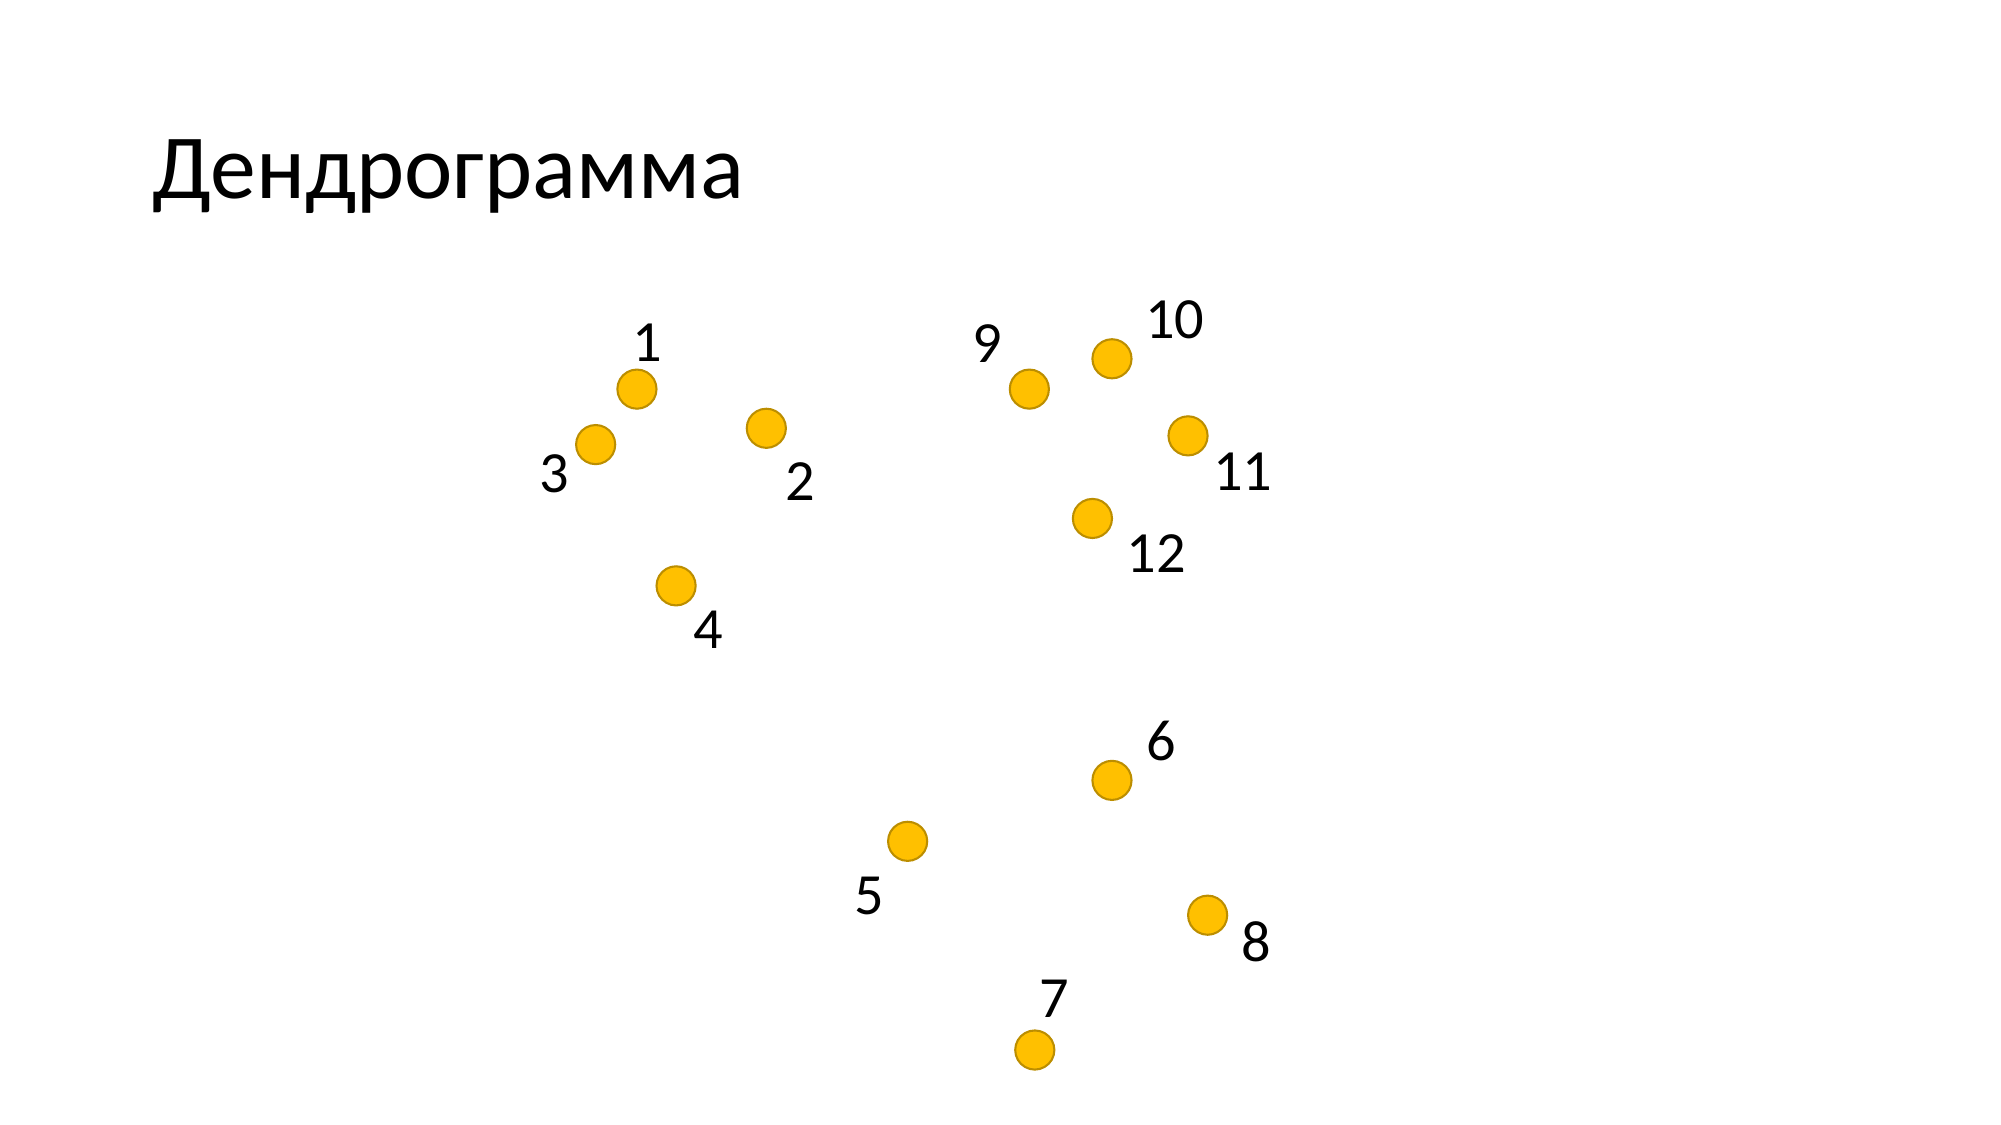

# Дендрограмма
10
1
9

11
3
2

12

4
6

5

8
7